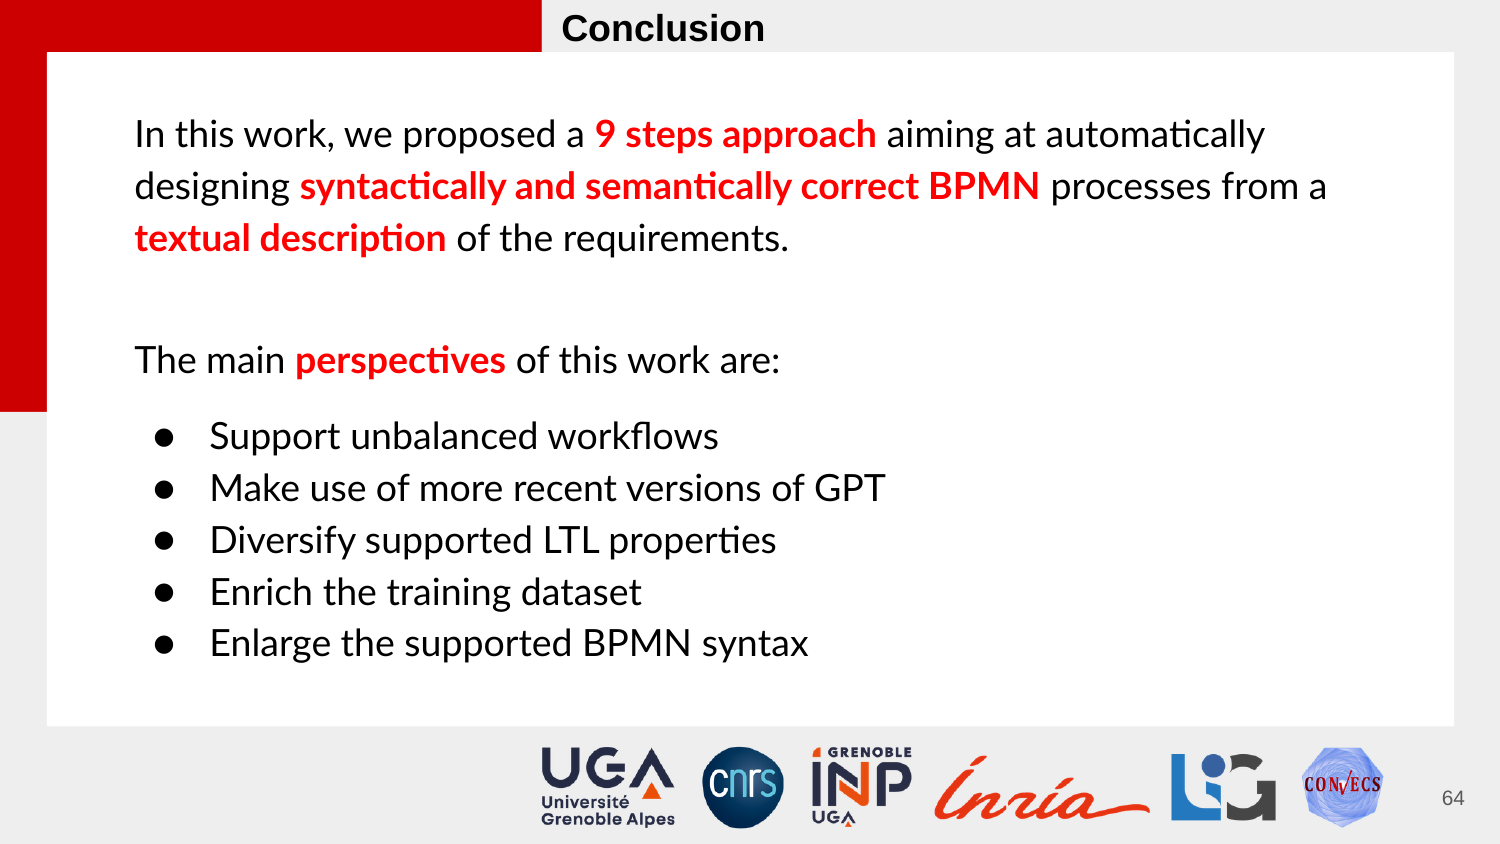

Conclusion
In this work, we proposed a 9 steps approach aiming at automatically designing syntactically and semantically correct BPMN processes from a textual description of the requirements.
The main perspectives of this work are:
Support unbalanced workflows
Make use of more recent versions of GPT
Diversify supported LTL properties
Enrich the training dataset
Enlarge the supported BPMN syntax
64